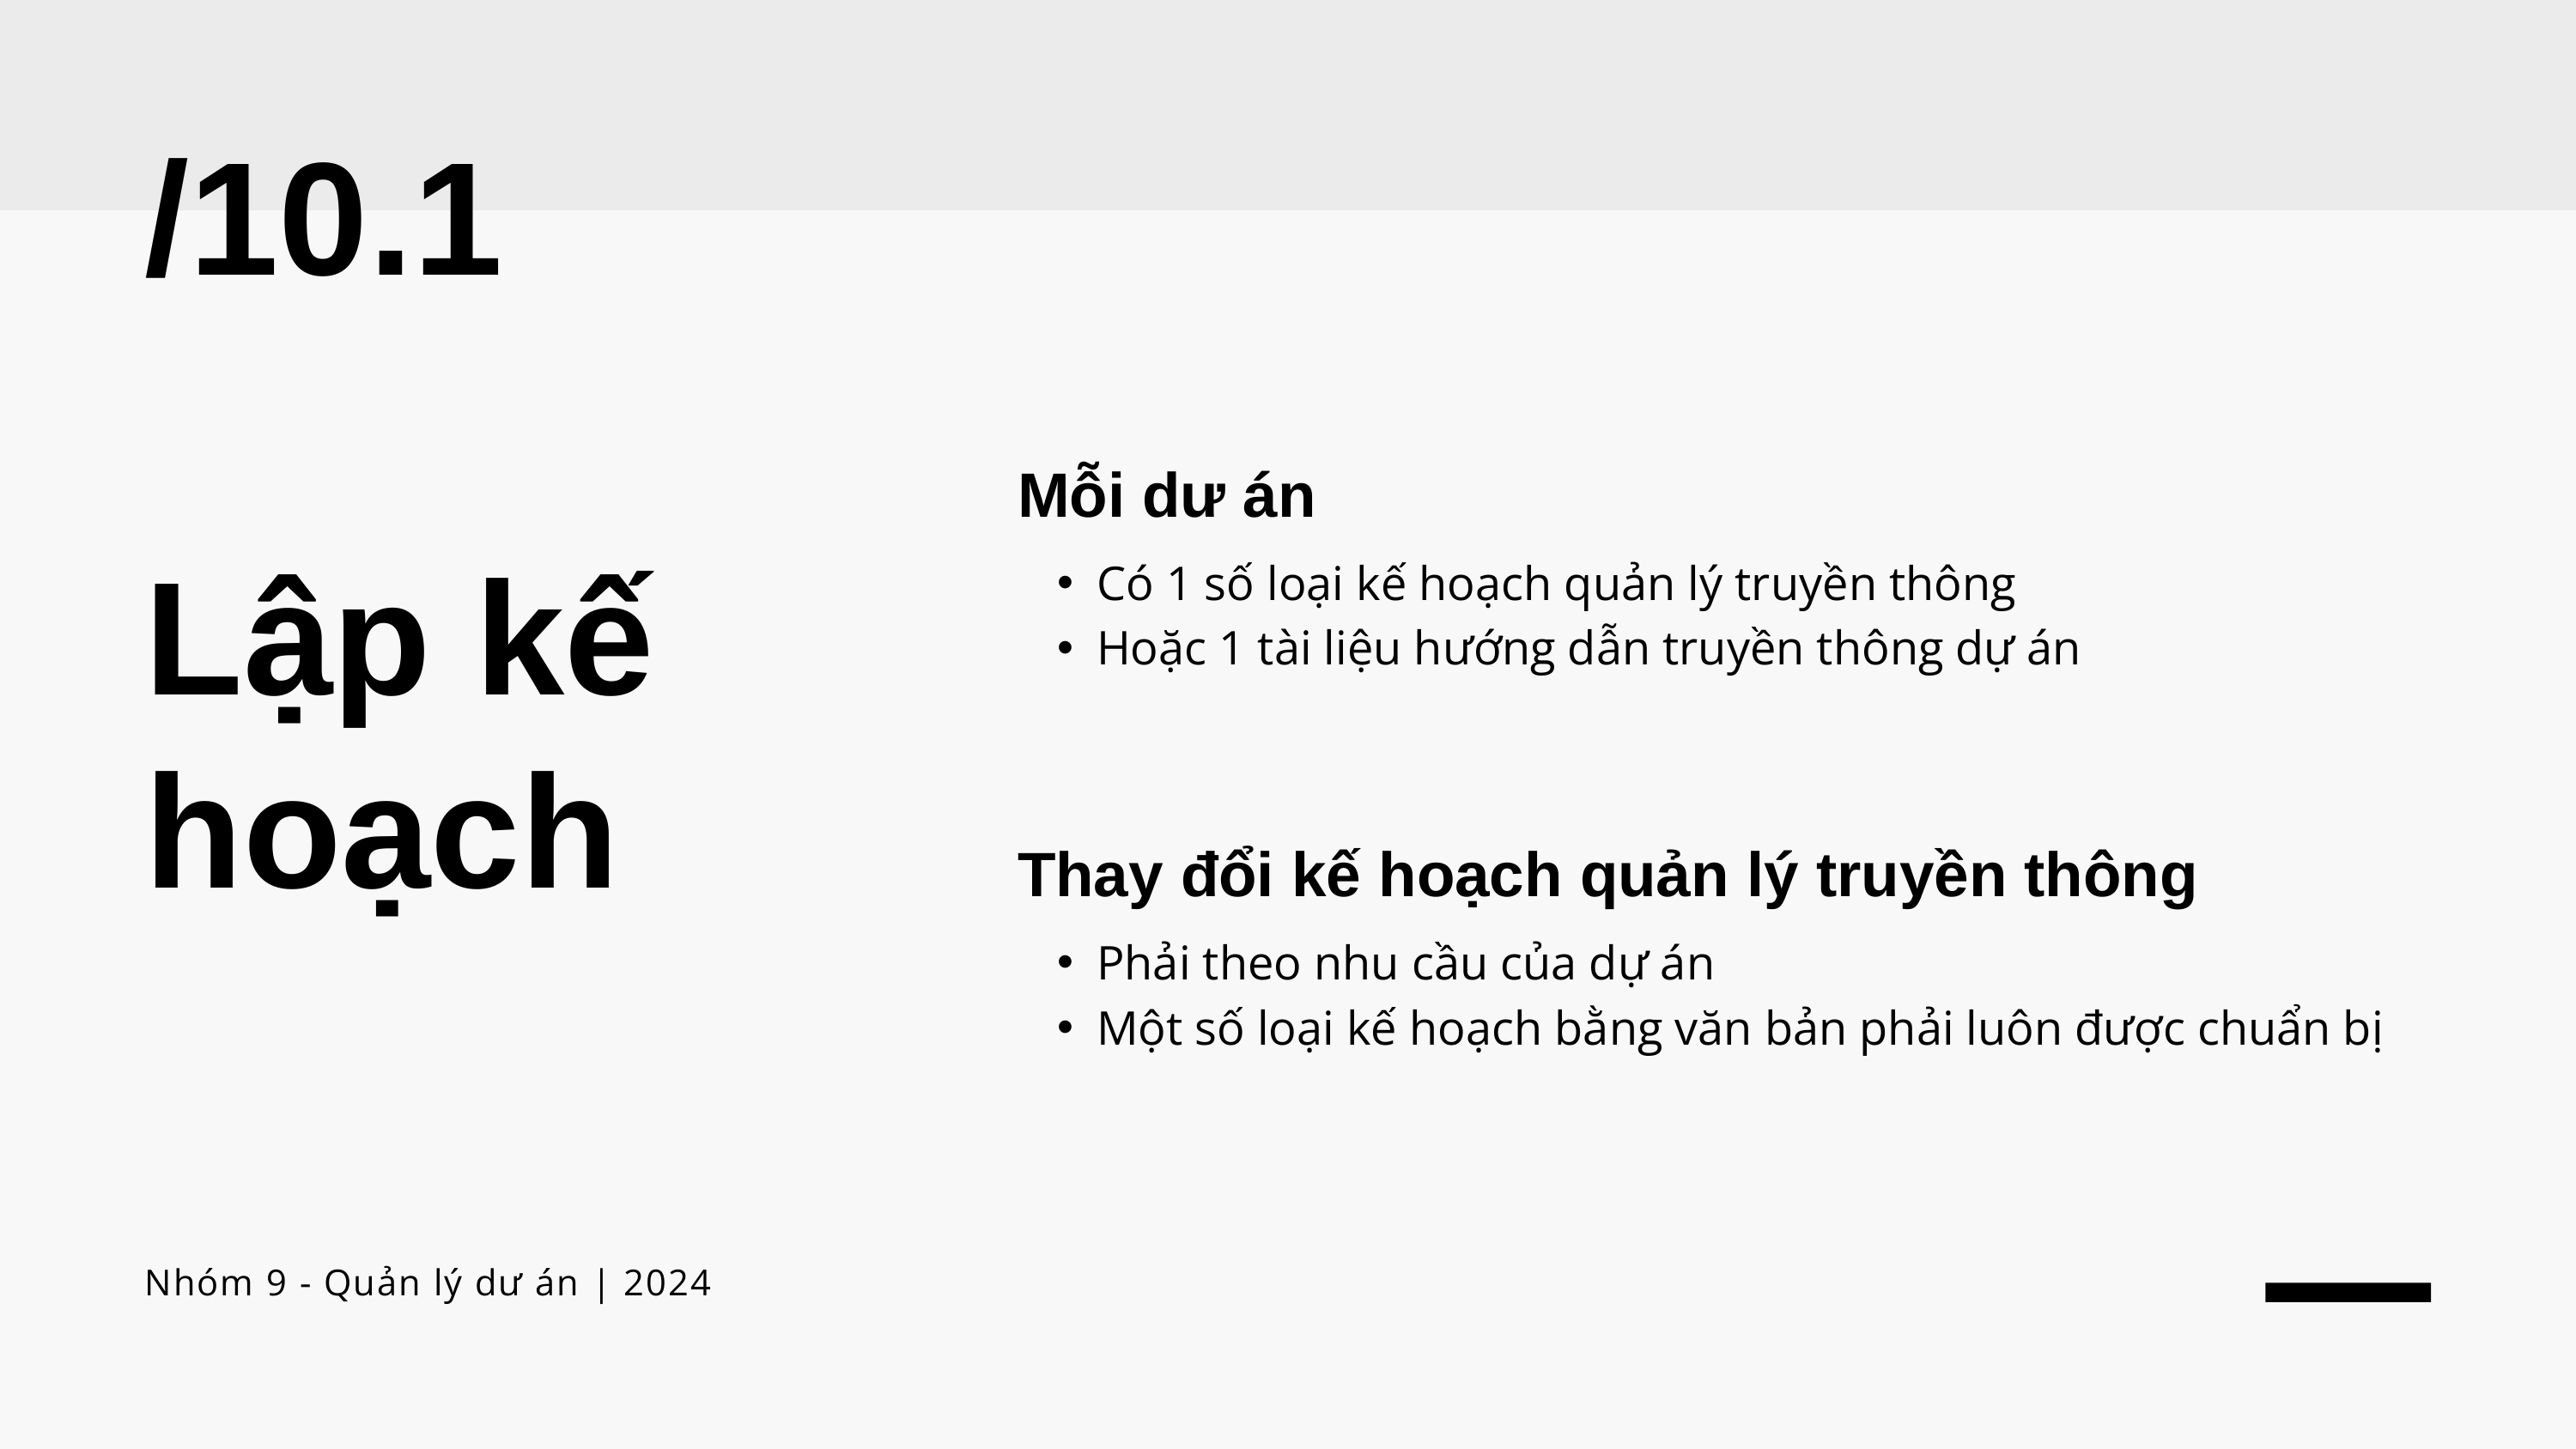

/10.1
Mỗi dư án
Có 1 số loại kế hoạch quản lý truyền thông
Hoặc 1 tài liệu hướng dẫn truyền thông dự án
Thay đổi kế hoạch quản lý truyền thông
Phải theo nhu cầu của dự án
Một số loại kế hoạch bằng văn bản phải luôn được chuẩn bị
Lập kế hoạch
Nhóm 9 - Quản lý dư án | 2024